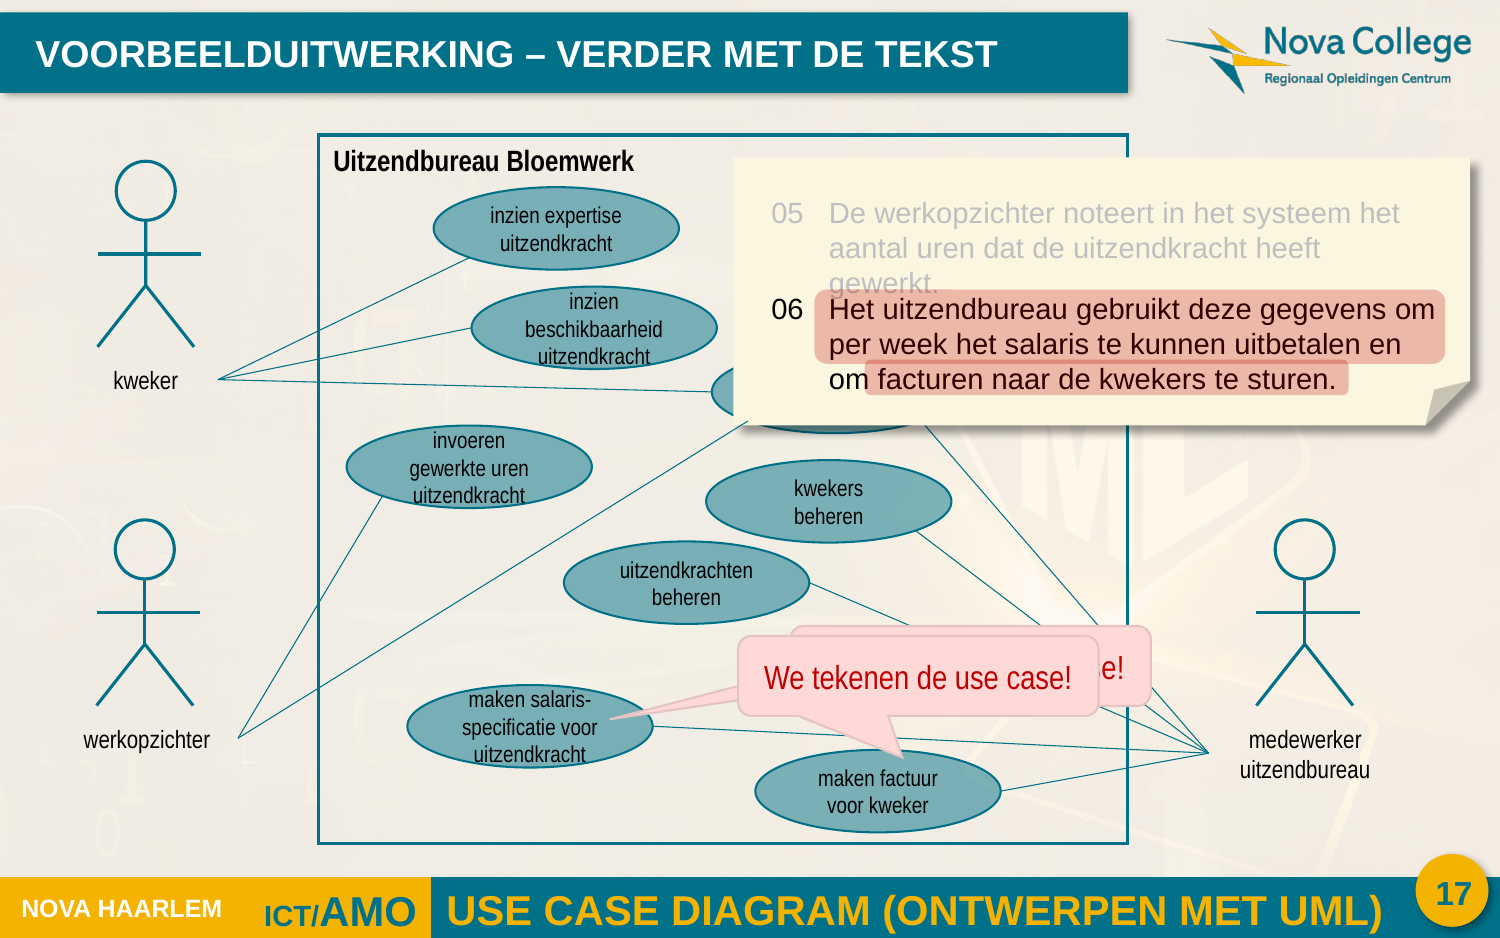

VOORBEELDUITWERKING – VERDER MET DE TEKST
Uitzendbureau Bloemwerk

kweker

admin
uitzendbureau
05	De werkopzichter noteert in het systeem het aantal uren dat de uitzendkracht heeft gewerkt.
inzien expertise
uitzendkracht
medewerkers
beheren
06	Het uitzendbureau gebruikt deze gegevens om per week het salaris te kunnen uitbetalen en om facturen naar de kwekers te sturen.
inzien beschikbaarheid
uitzendkracht

inloggen

invoeren gewerkte uren uitzendkracht
kwekers
beheren

werkopzichter

medewerker
uitzendbureau
uitzendkrachten
beheren
We tekenen de use case!
We tekenen de use case!
maken salaris-specificatie voor uitzendkracht
maken factuur voor kweker